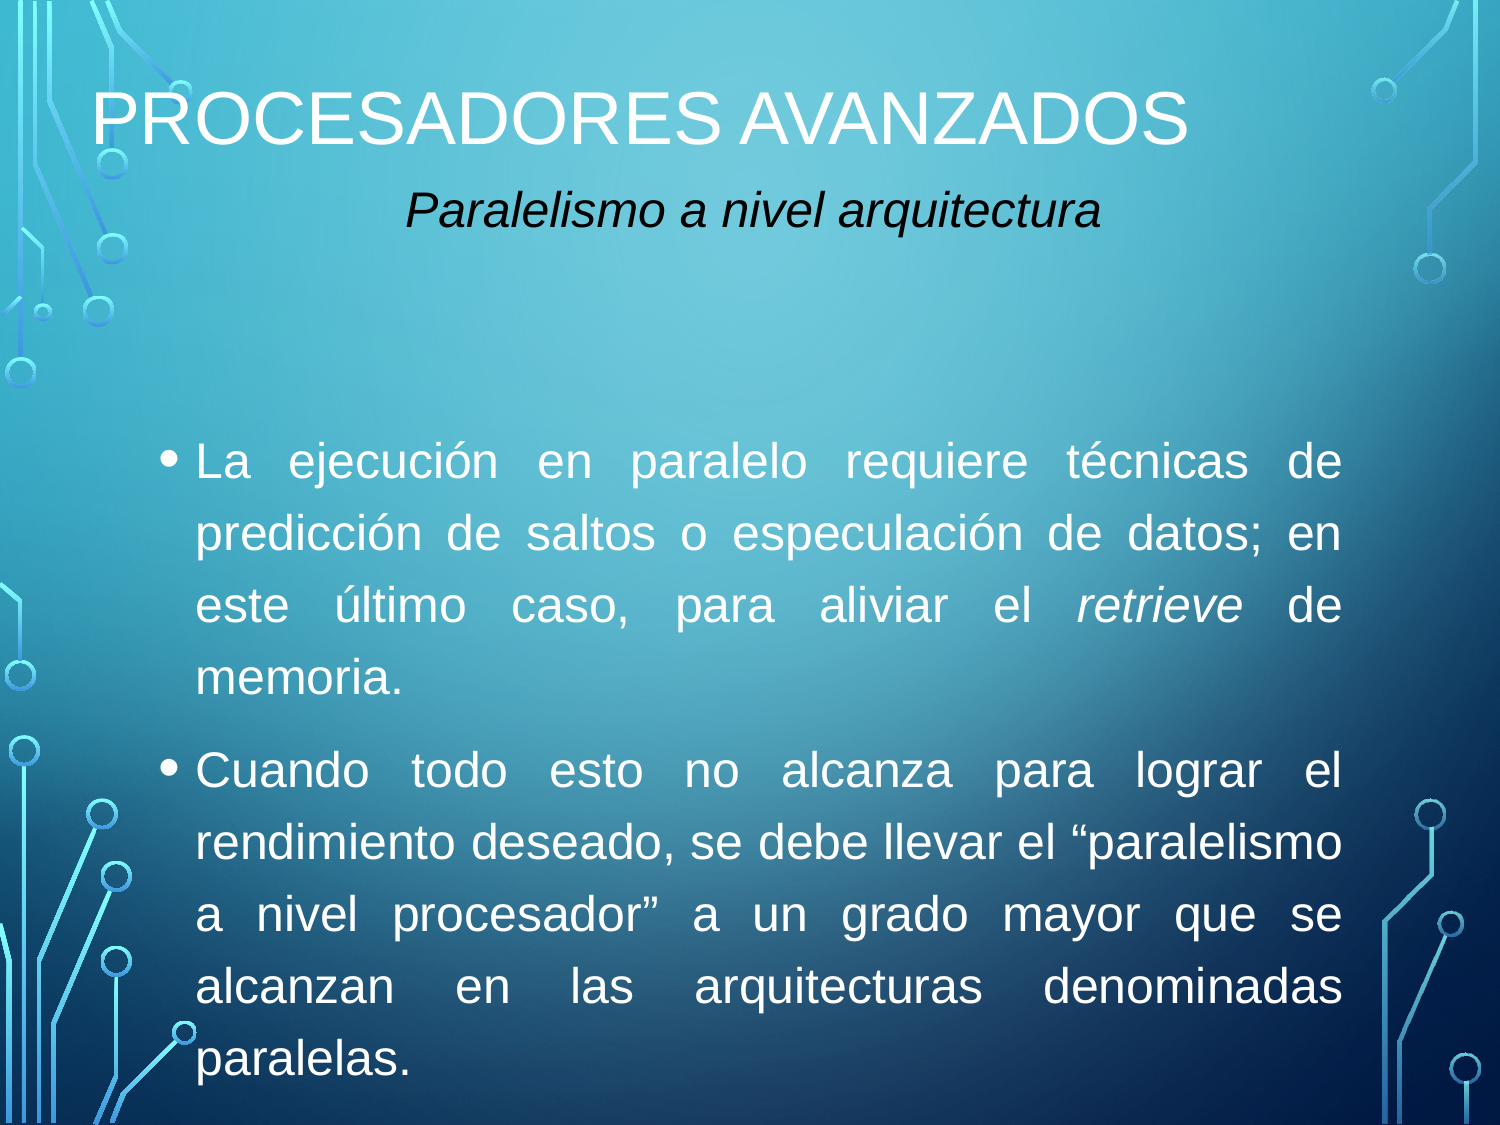

# Procesadores Avanzados
Paralelismo a nivel arquitectura
La ejecución en paralelo requiere técnicas de predicción de saltos o especulación de datos; en este último caso, para aliviar el retrieve de memoria.
Cuando todo esto no alcanza para lograr el rendimiento deseado, se debe llevar el “paralelismo a nivel procesador” a un grado mayor que se alcanzan en las arquitecturas denominadas paralelas.